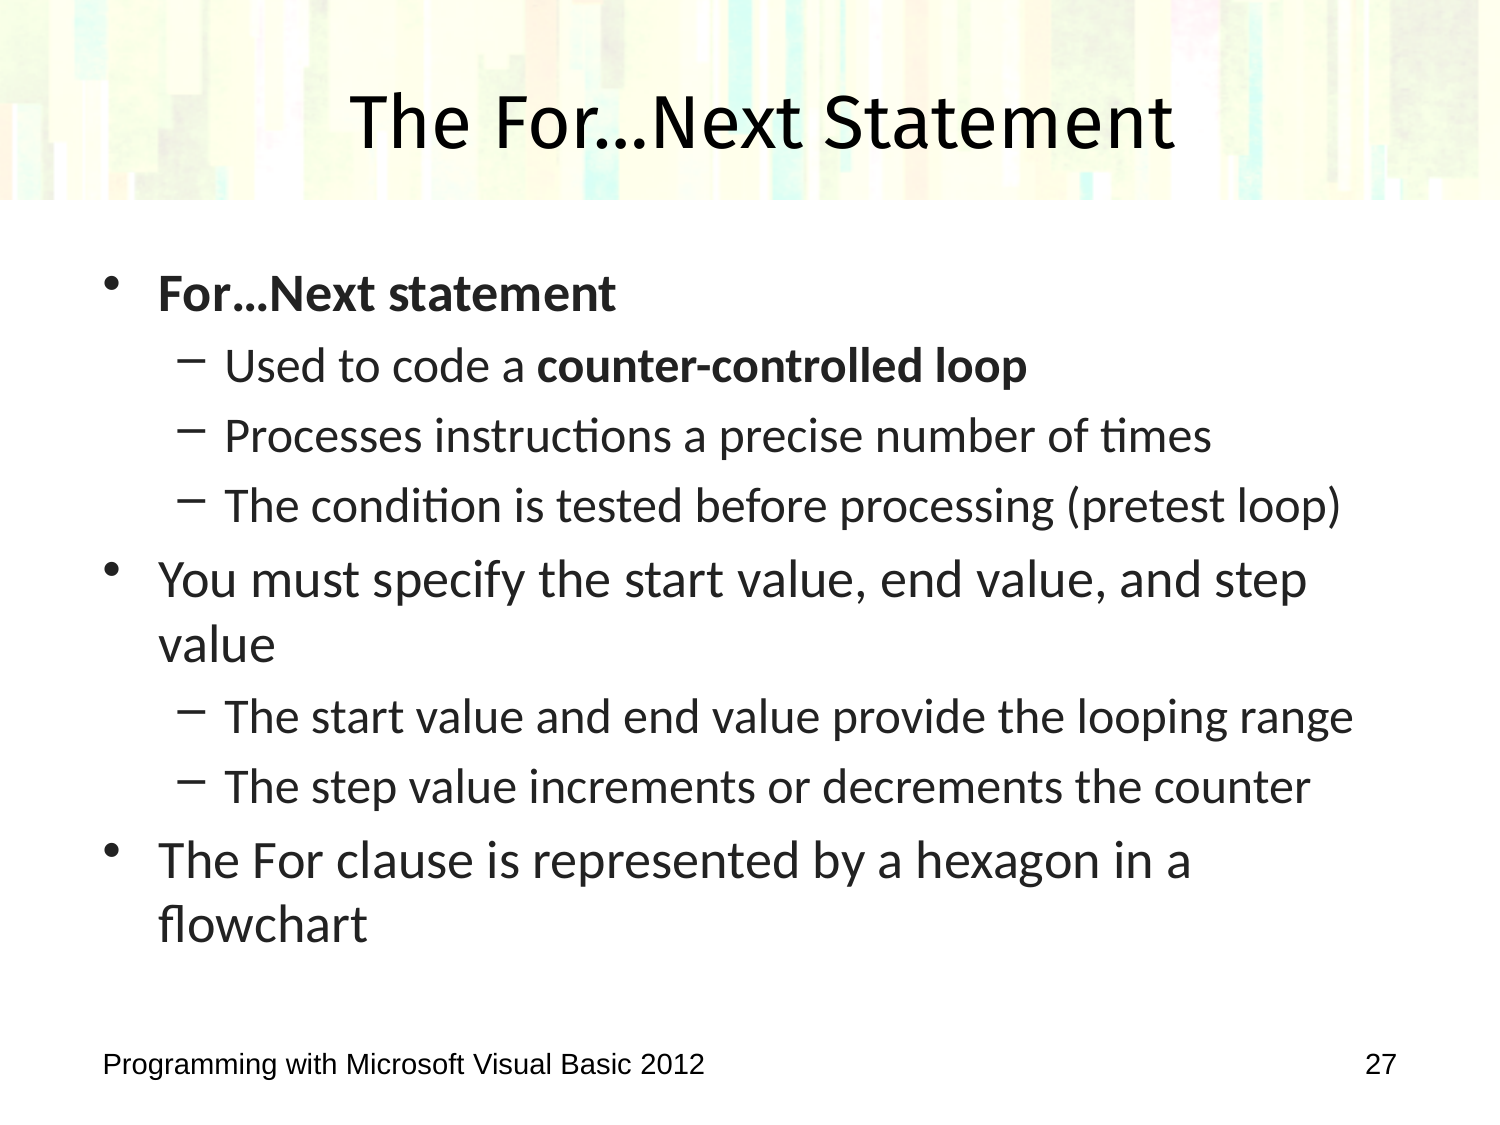

# The For…Next Statement
For…Next statement
Used to code a counter-controlled loop
Processes instructions a precise number of times
The condition is tested before processing (pretest loop)
You must specify the start value, end value, and step value
The start value and end value provide the looping range
The step value increments or decrements the counter
The For clause is represented by a hexagon in a flowchart
Programming with Microsoft Visual Basic 2012
27